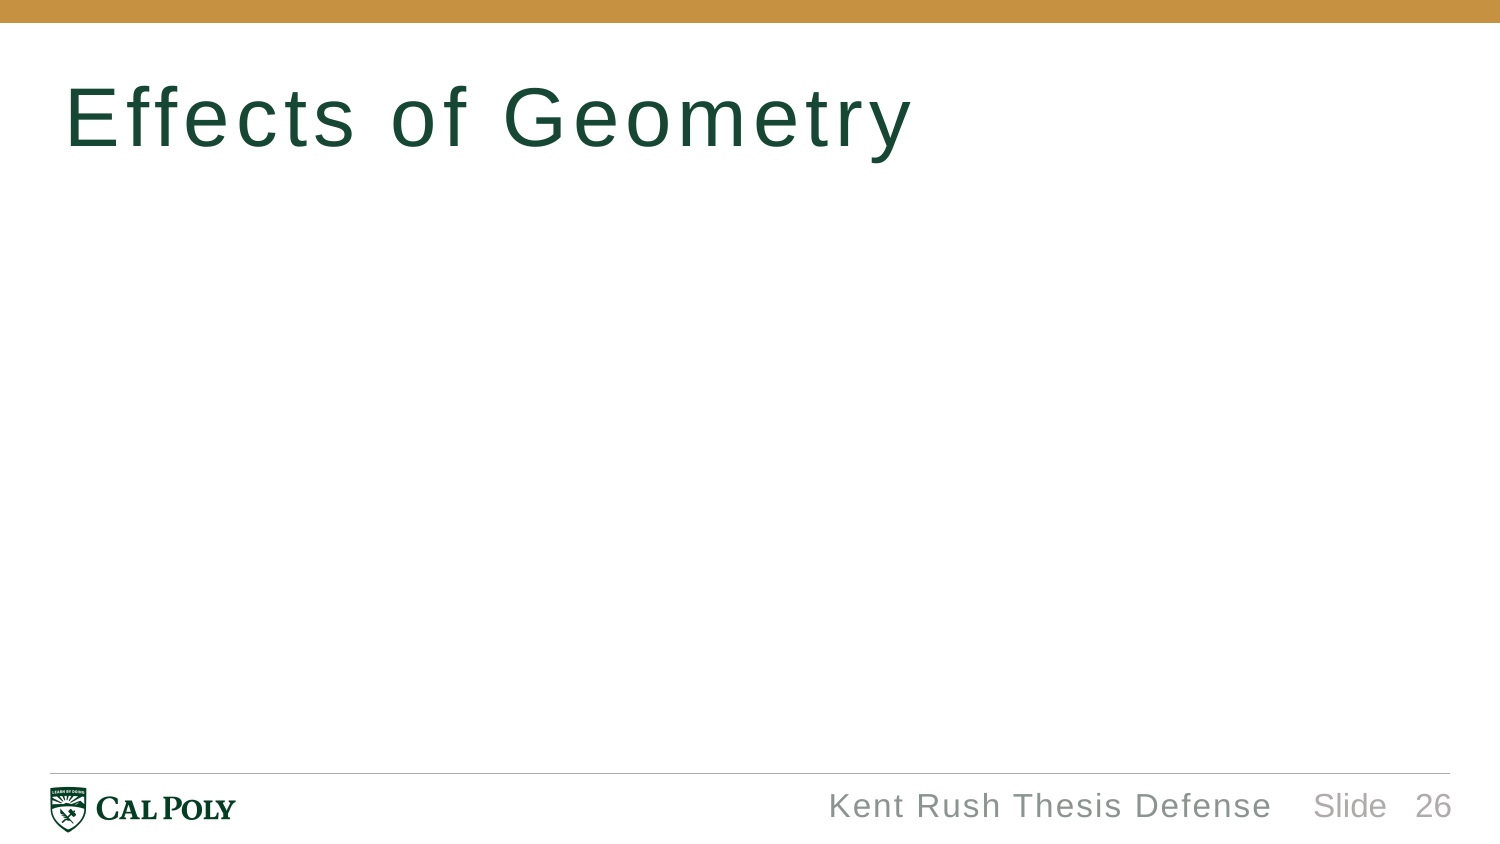

# Effects of Geometry

Kent Rush Thesis Defense
Slide   26